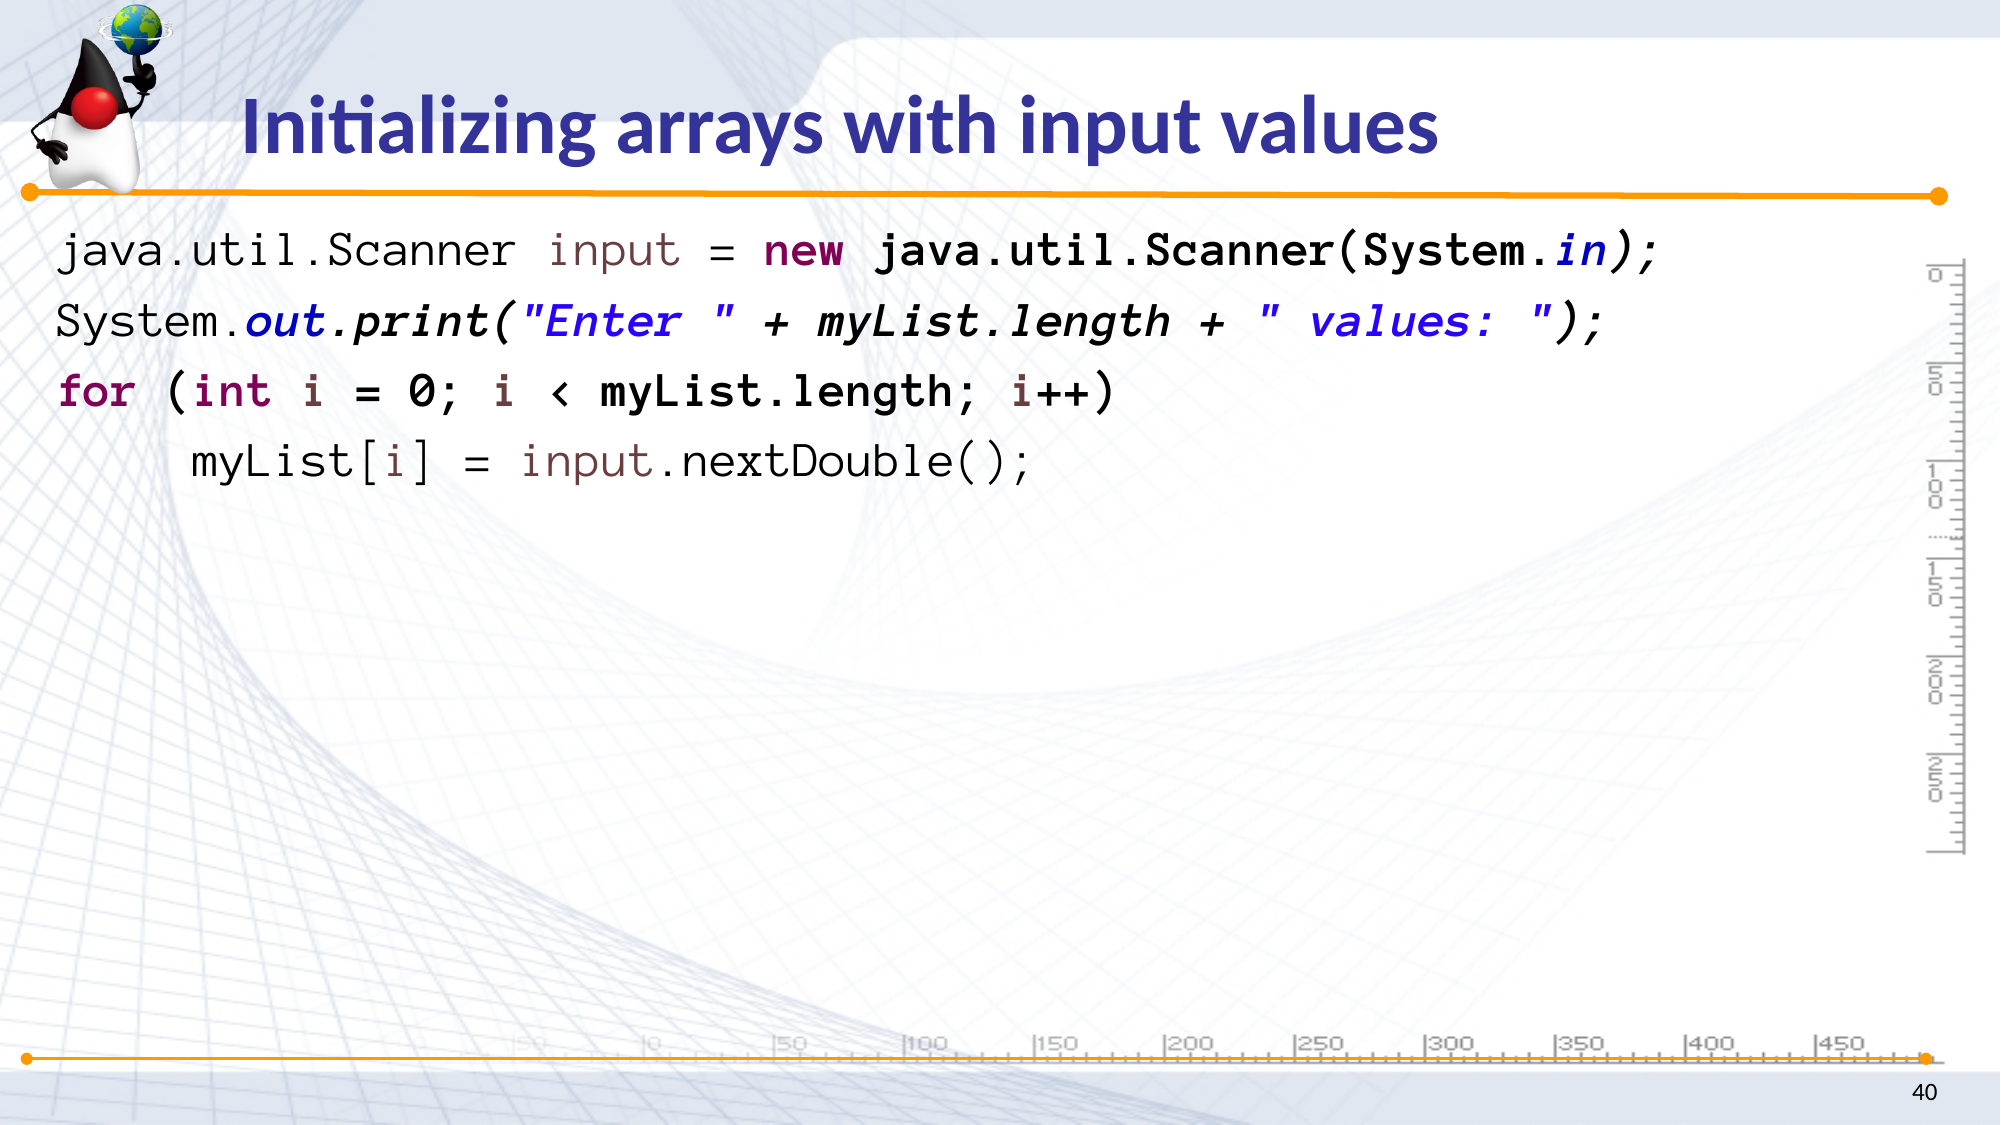

Initializing arrays with input values
java.util.Scanner input = new java.util.Scanner(System.in);
System.out.print("Enter " + myList.length + " values: ");
for (int i = 0; i < myList.length; i++)
     myList[i] = input.nextDouble();
40